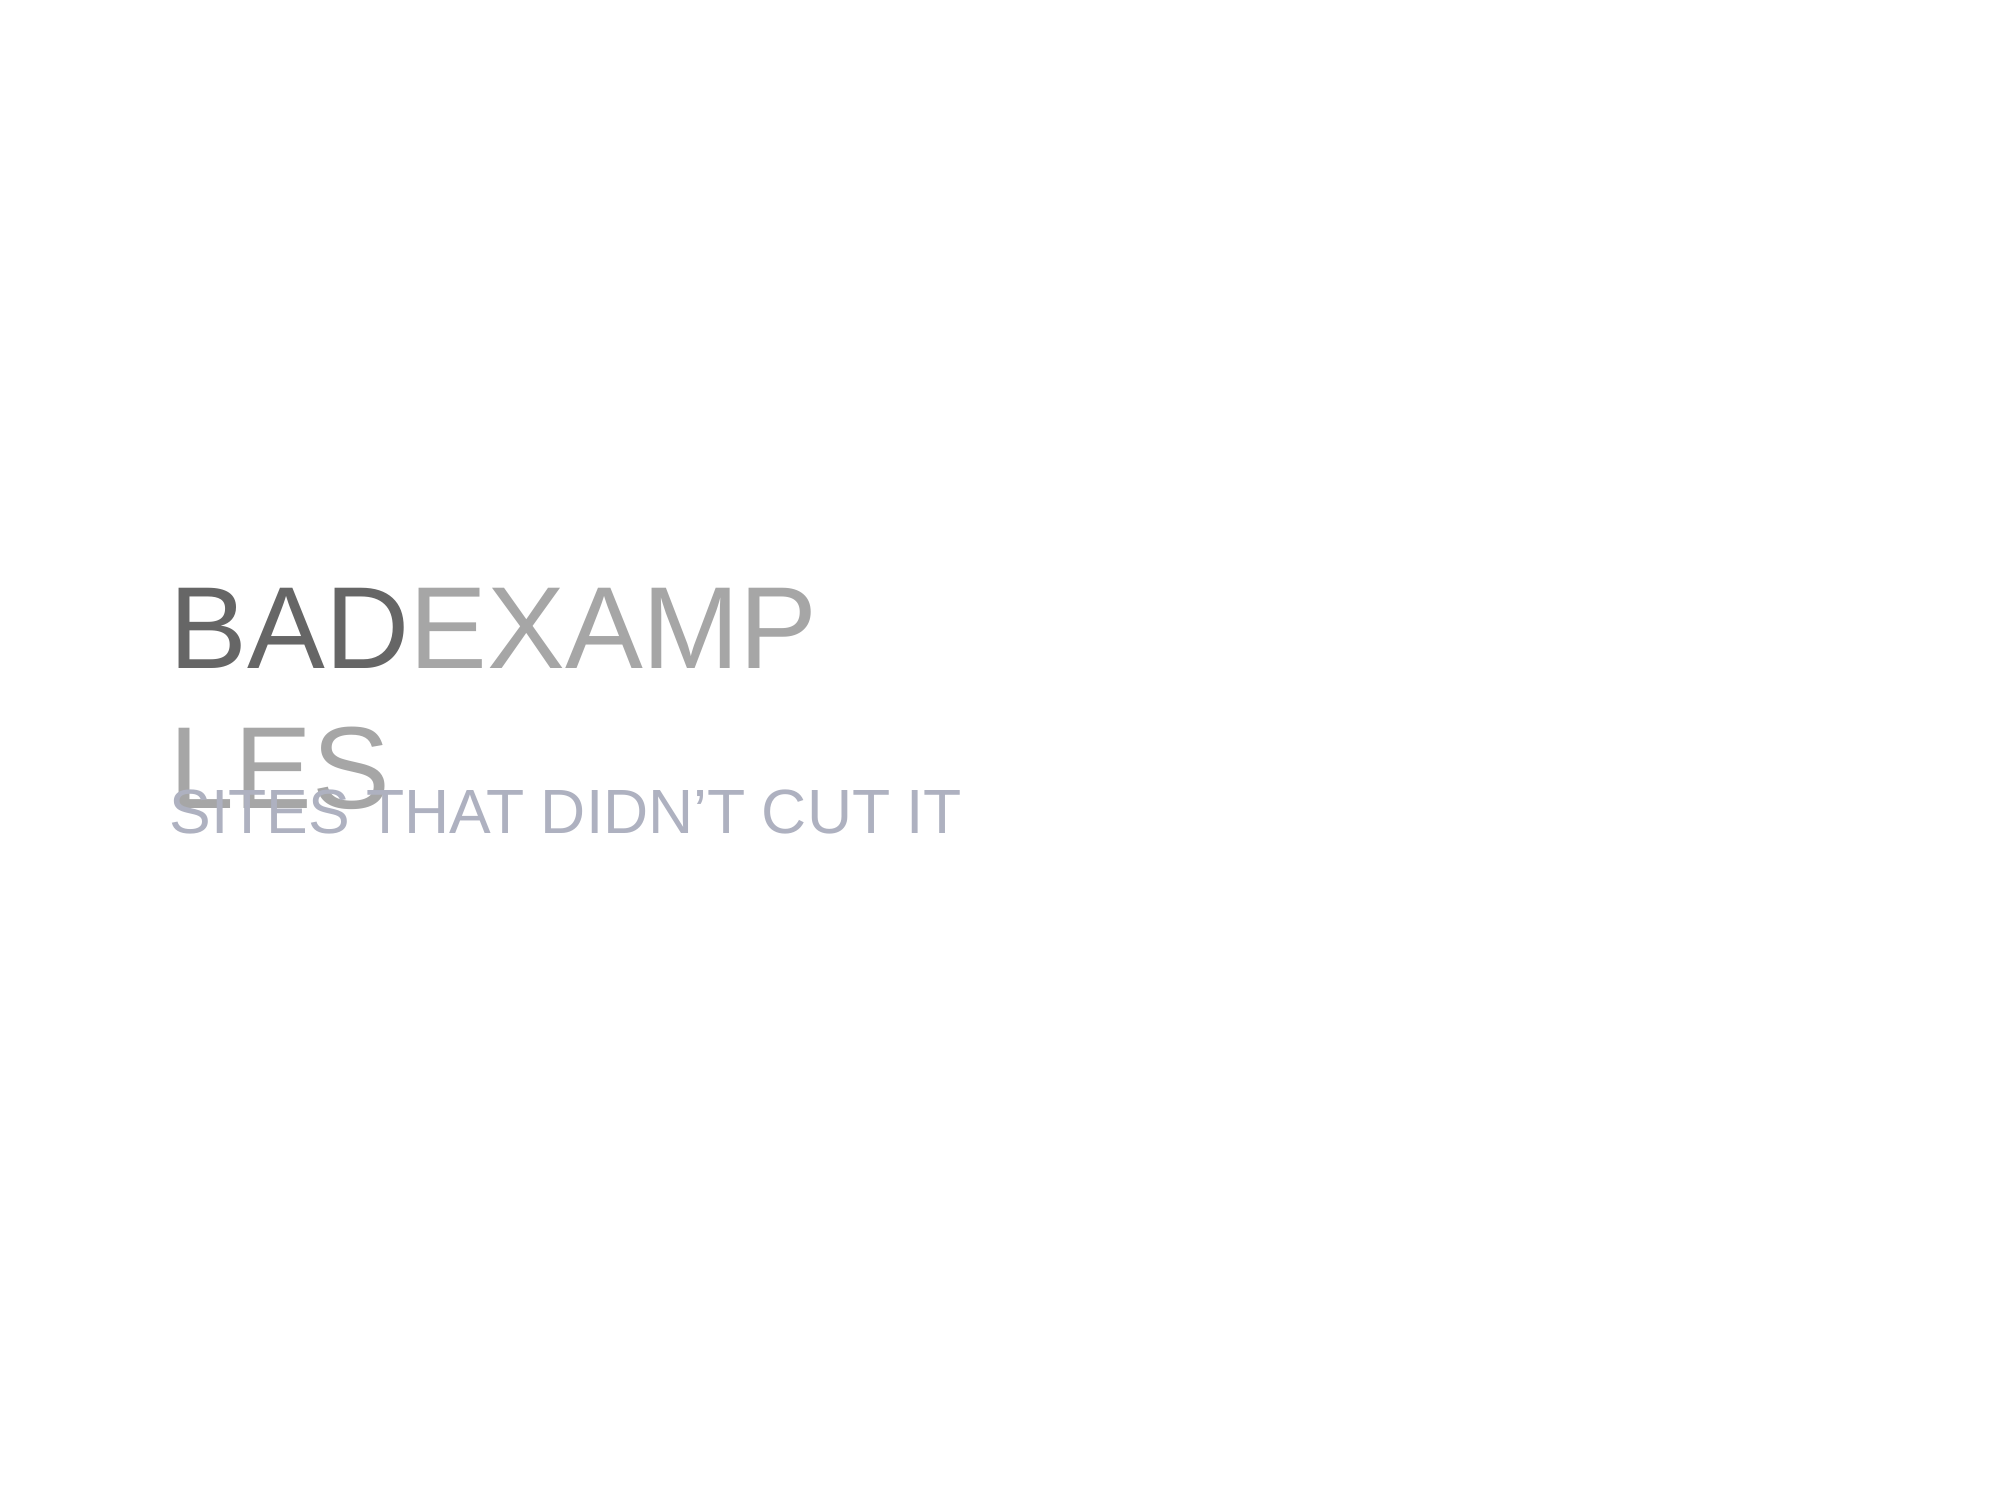

# badEXAMPLES
SITES THAT DIDN’T CUT IT